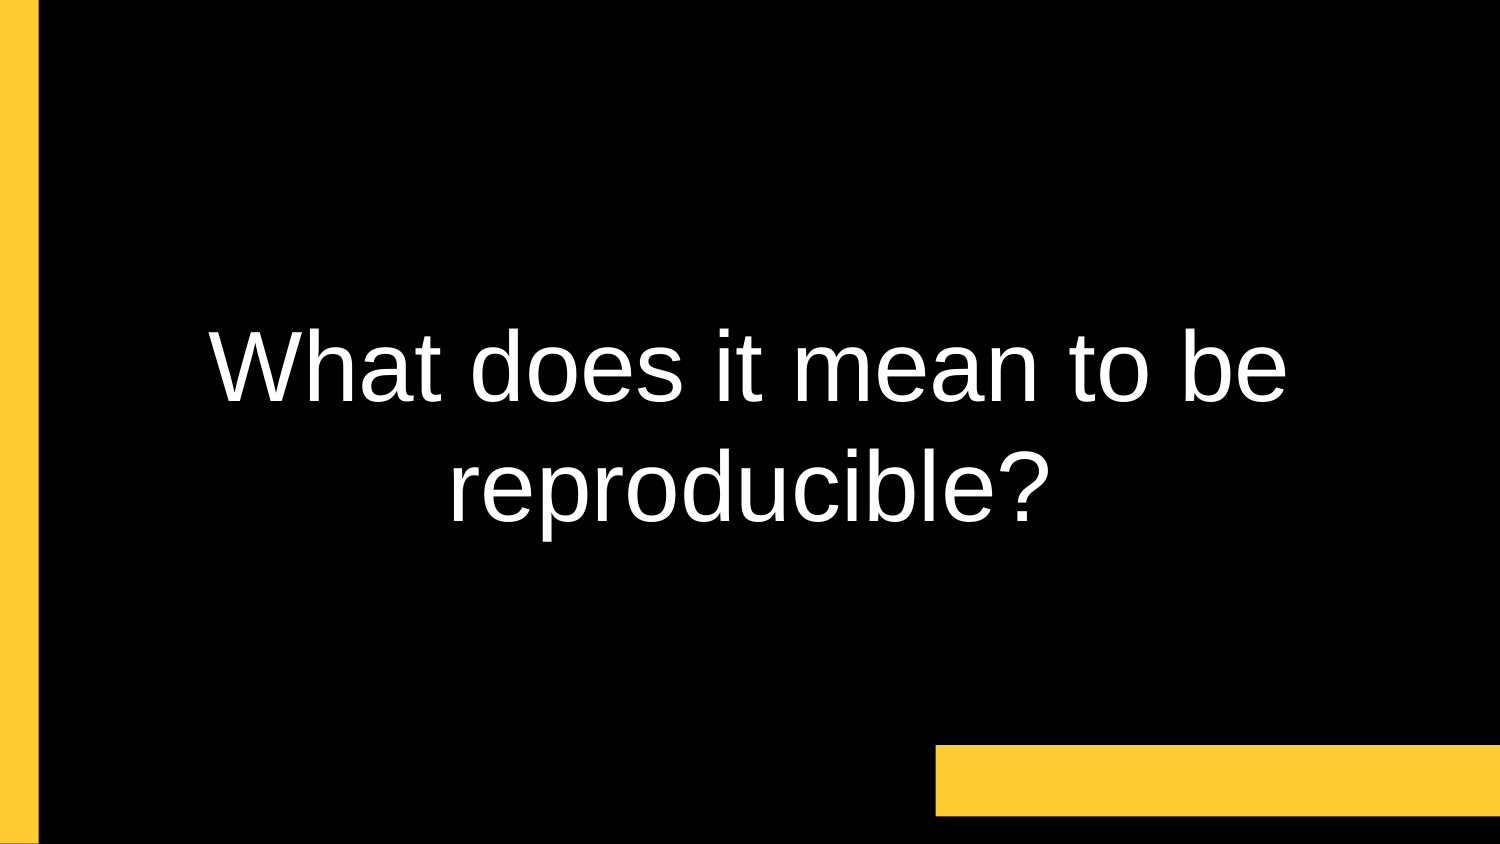

# What does it mean to be reproducible?